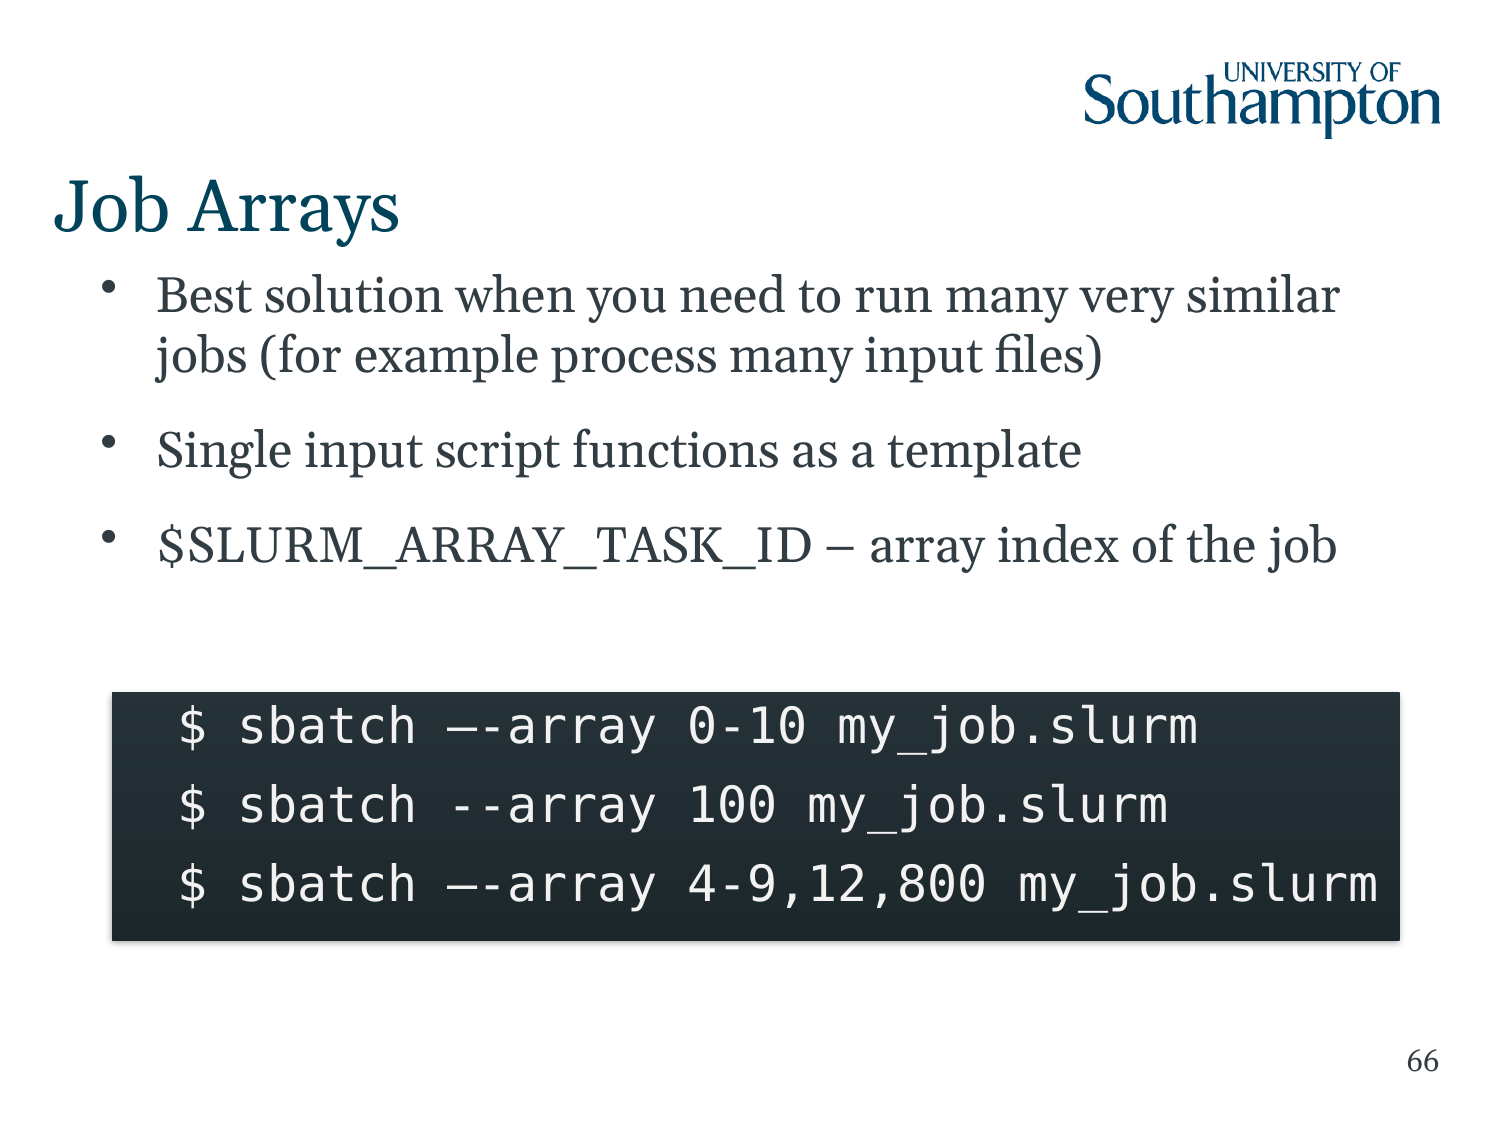

# Job Arrays
Best solution when you need to run many very similar jobs (for example process many input files)
Single input script functions as a template
$SLURM_ARRAY_TASK_ID – array index of the job
$ sbatch –-array 0-10 my_job.slurm
$ sbatch --array 100 my_job.slurm
$ sbatch –-array 4-9,12,800 my_job.slurm
66